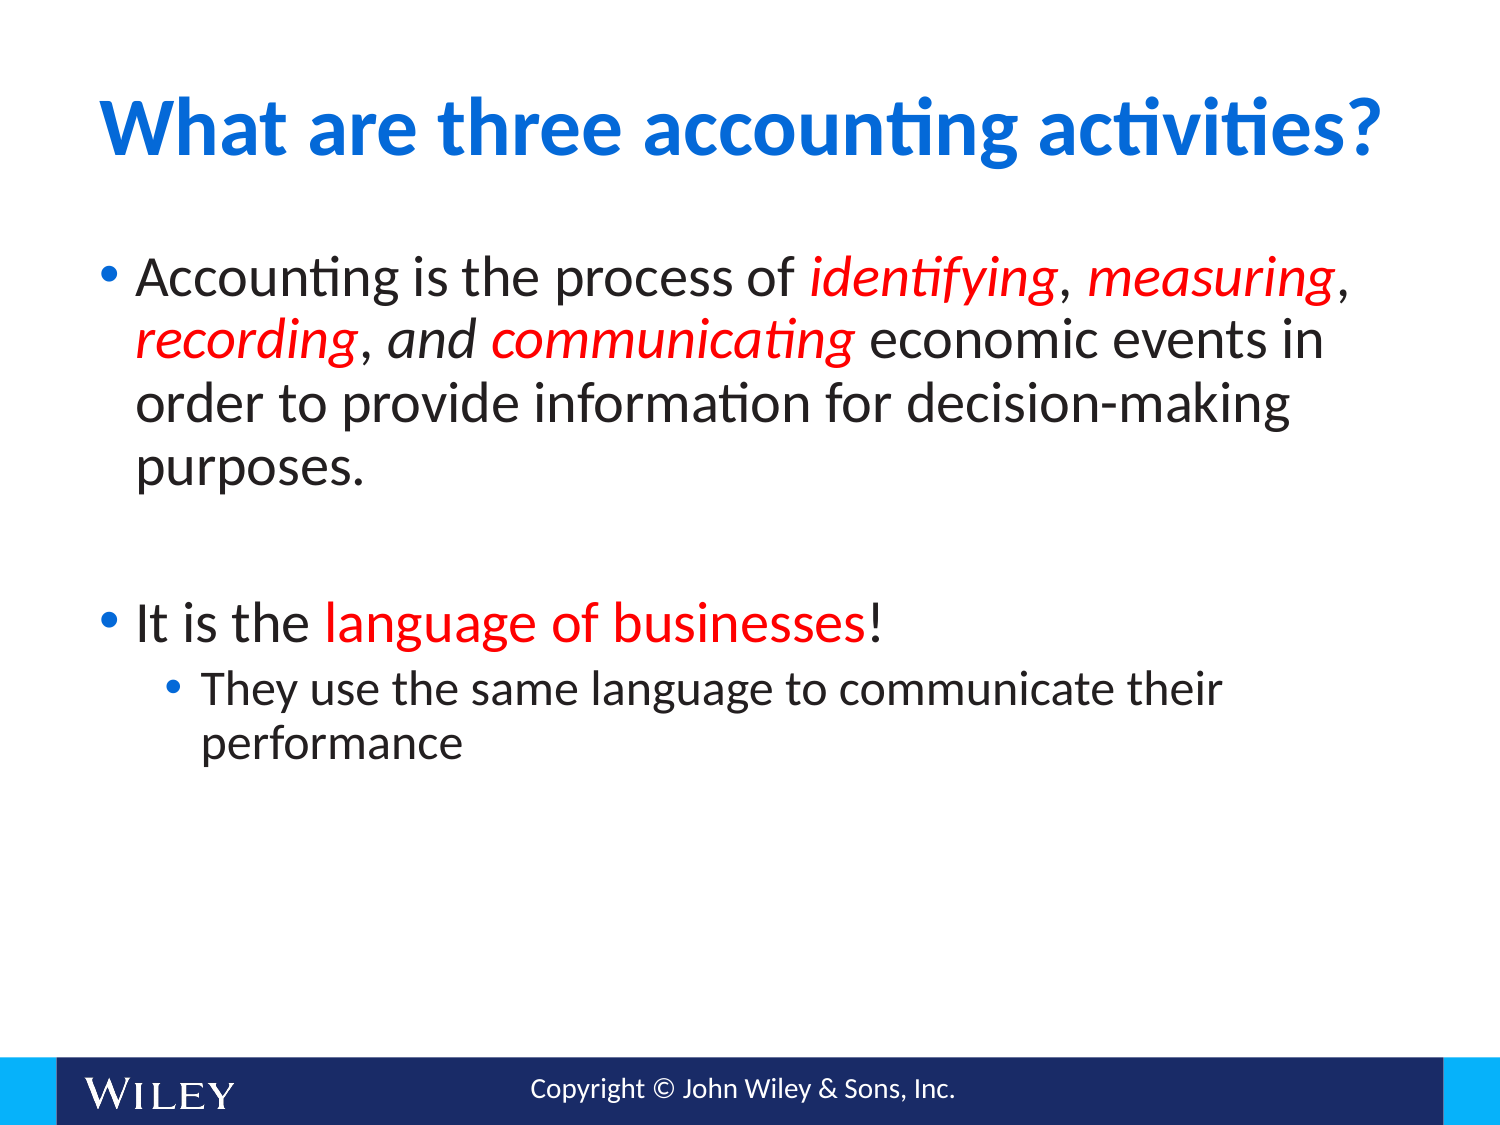

# What are three accounting activities?
Accounting is the process of identifying, measuring, recording, and communicating economic events in order to provide information for decision-making purposes.

It is the language of businesses!
They use the same language to communicate their performance